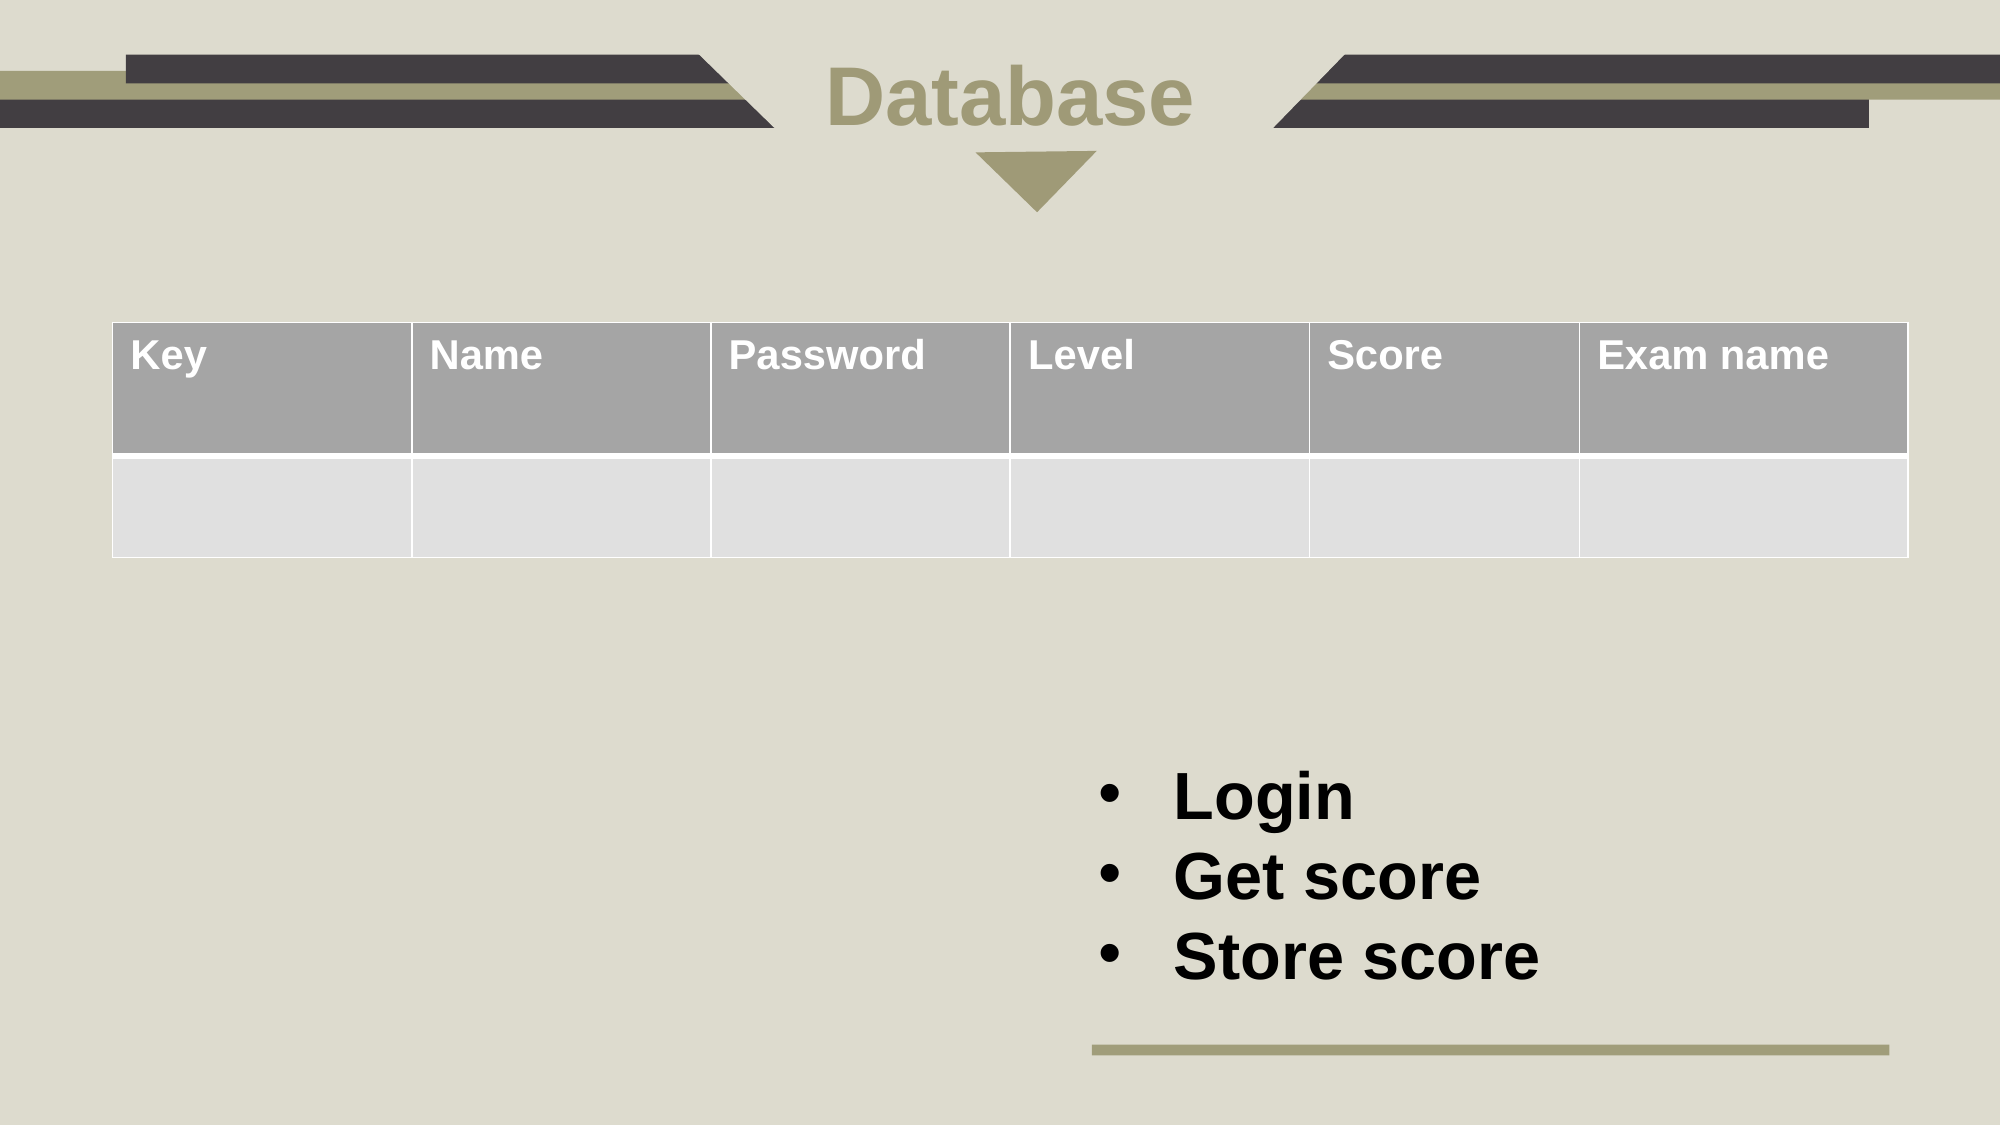

Database
| Key | Name | Password | Level | Score | Exam name |
| --- | --- | --- | --- | --- | --- |
|  |  |  |  |  |  |

Login
Get score
Store score